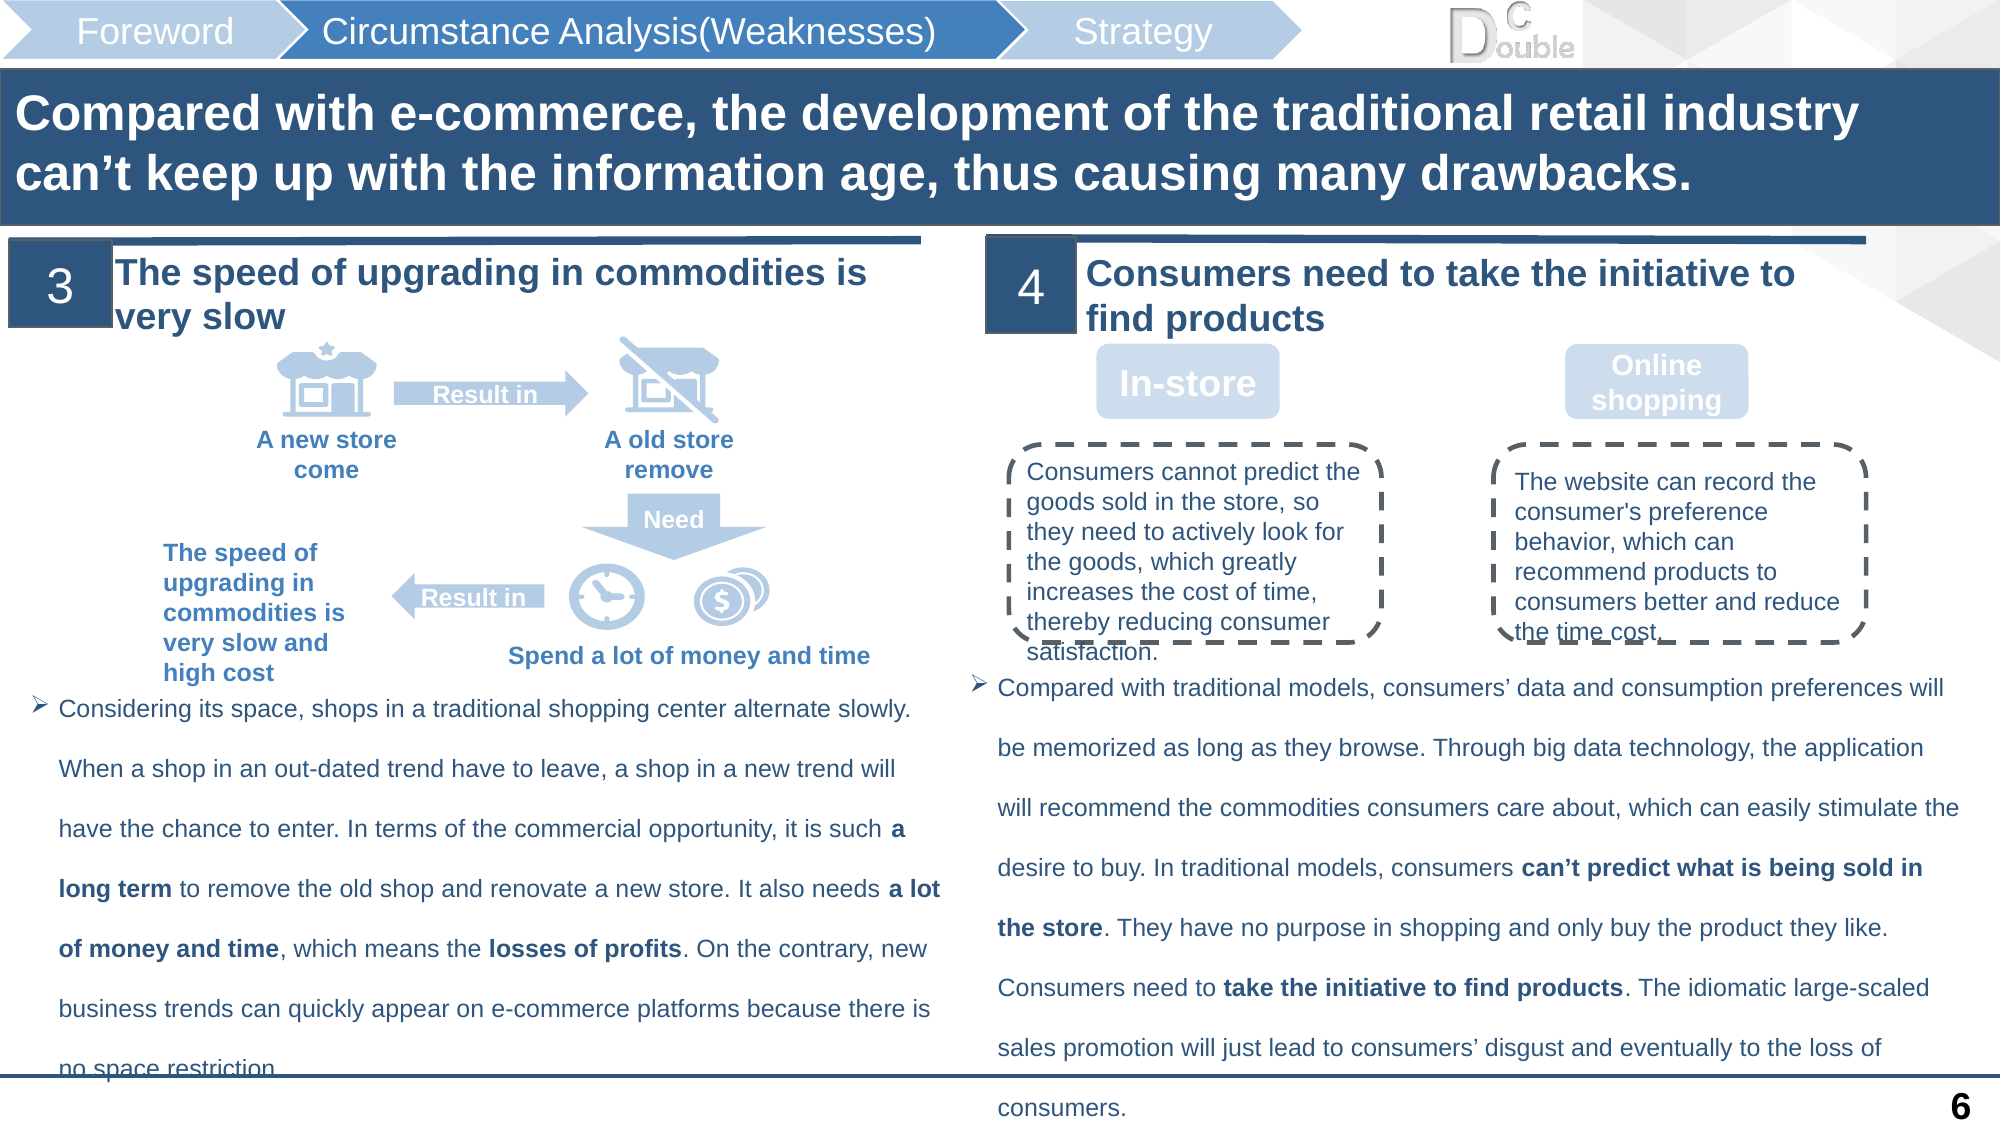

Compared with e-commerce, the development of the traditional retail industry can’t keep up with the information age, thus causing many drawbacks.
4
3
The speed of upgrading in commodities is very slow
Consumers need to take the initiative to find products

A old store
remove

Result in
A new store
come
Need
The speed of upgrading in commodities is very slow and high cost

Result in
Spend a lot of money and time
In-store
Online
shopping

Consumers cannot predict the goods sold in the store, so
they need to actively look for the goods, which greatly increases the cost of time, thereby reducing consumer satisfaction.
The website can record the consumer's preference behavior, which can recommend products to consumers better and reduce the time cost.
Commodities
Compared with traditional models, consumers’ data and consumption preferences will be memorized as long as they browse. Through big data technology, the application will recommend the commodities consumers care about, which can easily stimulate the desire to buy. In traditional models, consumers can’t predict what is being sold in the store. They have no purpose in shopping and only buy the product they like. Consumers need to take the initiative to find products. The idiomatic large-scaled sales promotion will just lead to consumers’ disgust and eventually to the loss of consumers.

Considering its space, shops in a traditional shopping center alternate slowly. When a shop in an out-dated trend have to leave, a shop in a new trend will have the chance to enter. In terms of the commercial opportunity, it is such a long term to remove the old shop and renovate a new store. It also needs a lot of money and time, which means the losses of profits. On the contrary, new business trends can quickly appear on e-commerce platforms because there is no space restriction.

6